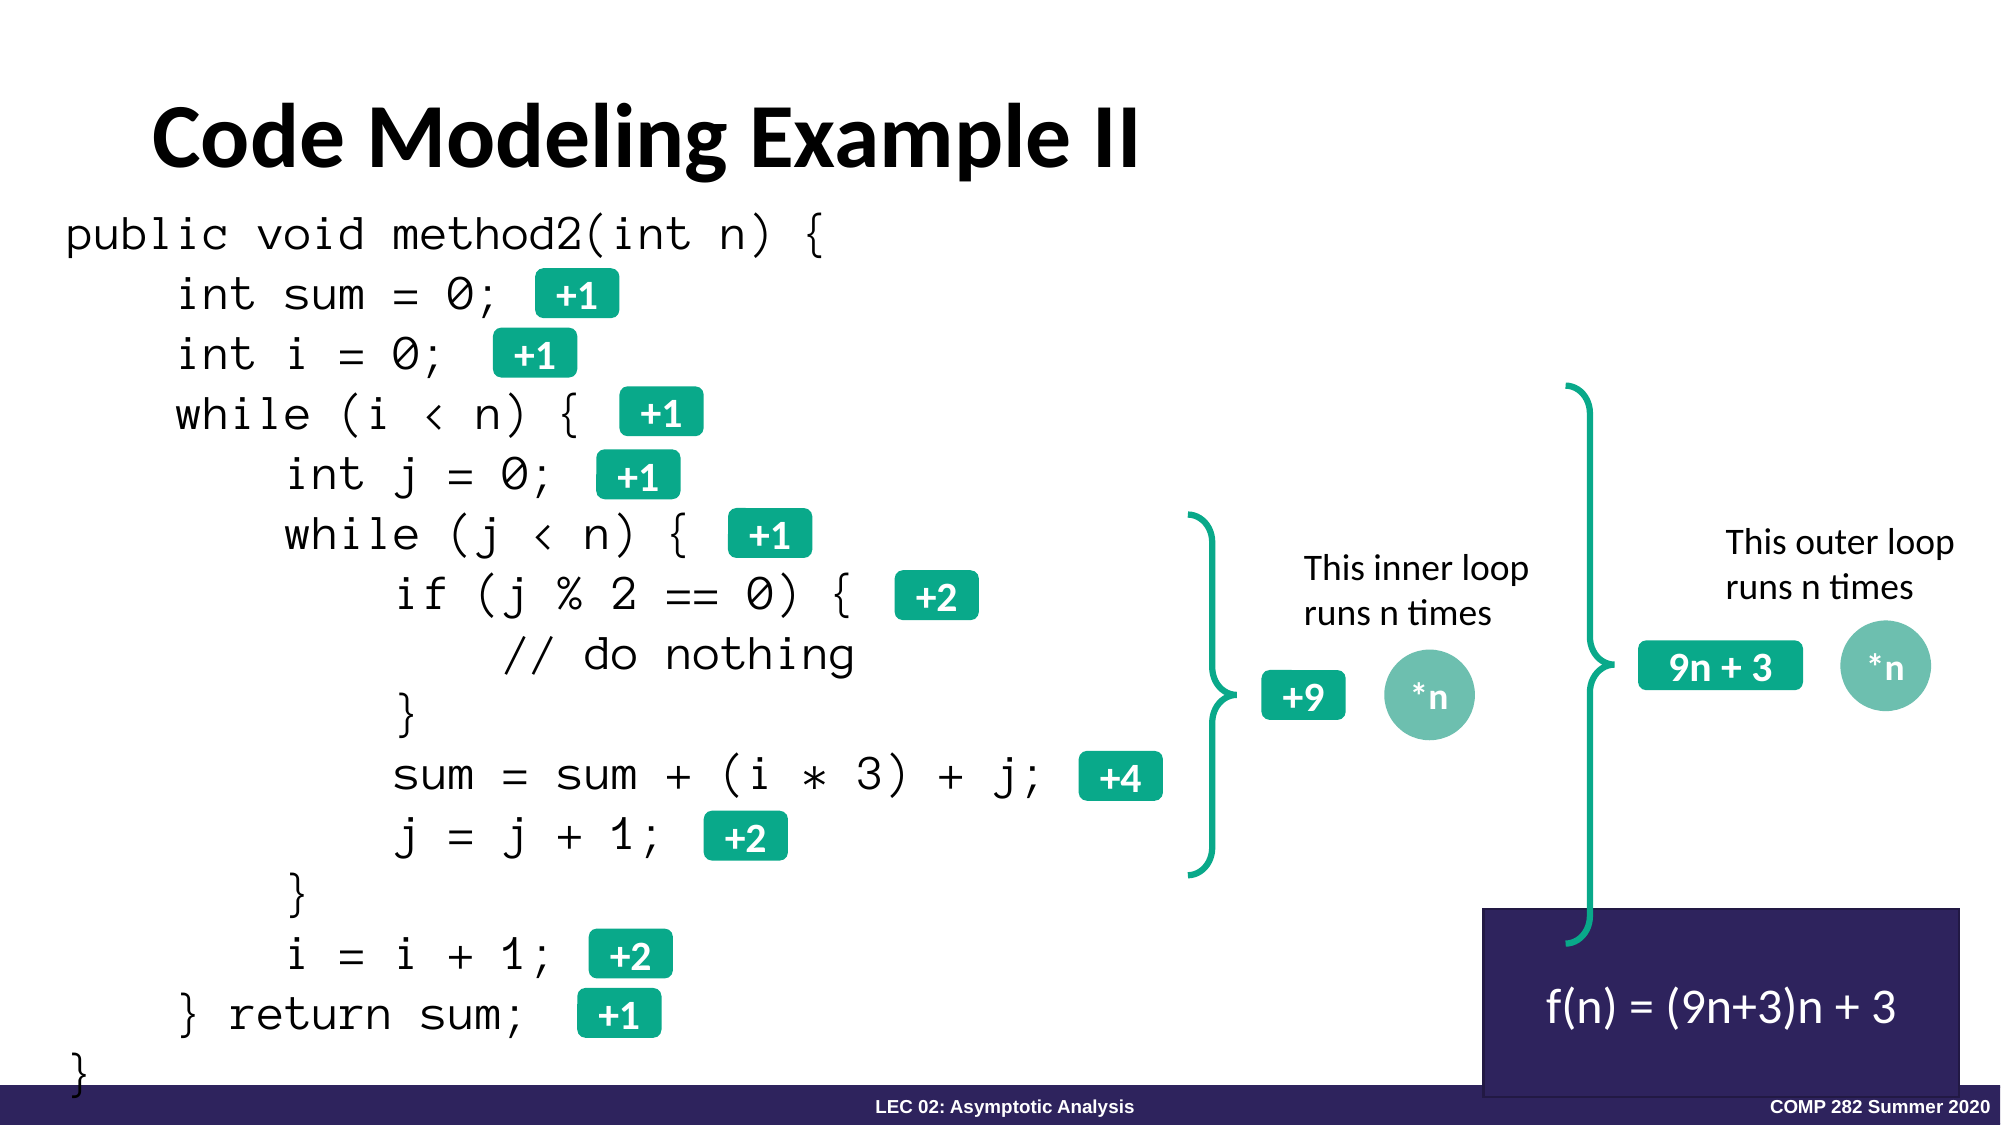

# Code Modeling Example II
public void method2(int n) {
    int sum = 0;
    int i = 0;
    while (i < n) {
        int j = 0;
        while (j < n) {
            if (j % 2 == 0) {
                // do nothing
            }
            sum = sum + (i * 3) + j;
            j = j + 1;
        }
        i = i + 1;
    } return sum;
}
+1
+1

+1
+1
+1
This outer loop
runs n times

This inner loop
runs n times
+2

*n
9n + 3

*n
+9
+4
+2
f(n) = (9n+3)n + 3
+2
+1